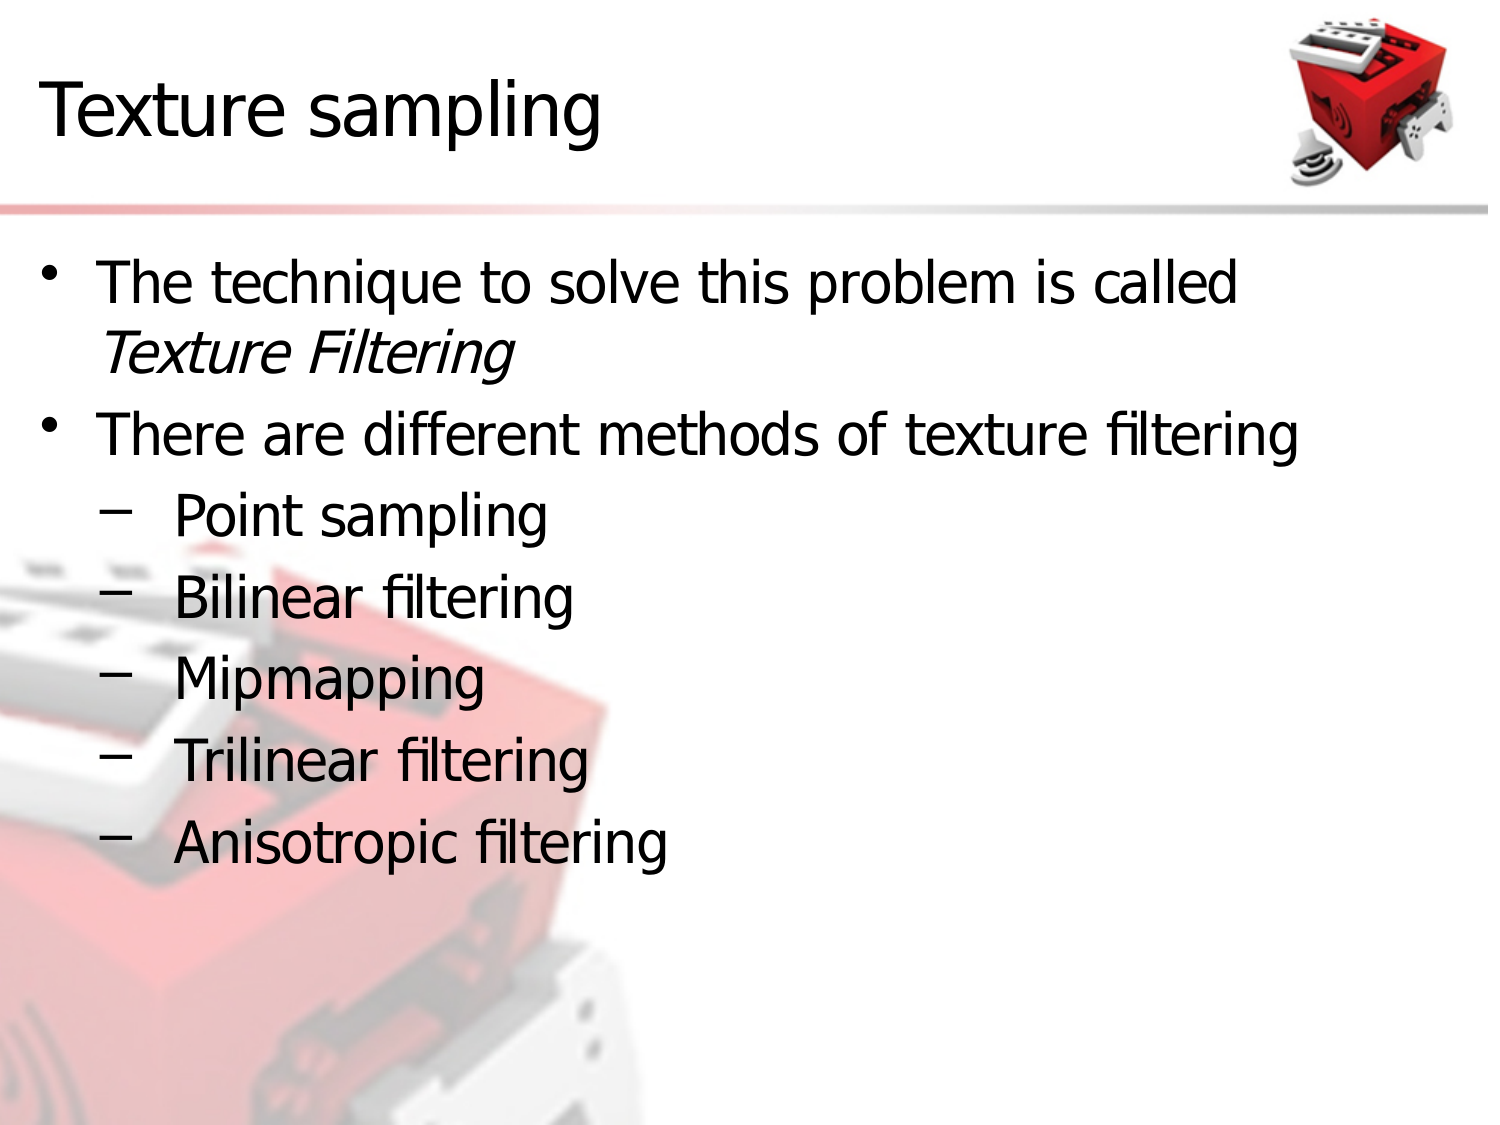

# Texture sampling
The technique to solve this problem is called Texture Filtering
There are different methods of texture filtering
Point sampling
Bilinear filtering
Mipmapping
Trilinear filtering
Anisotropic filtering